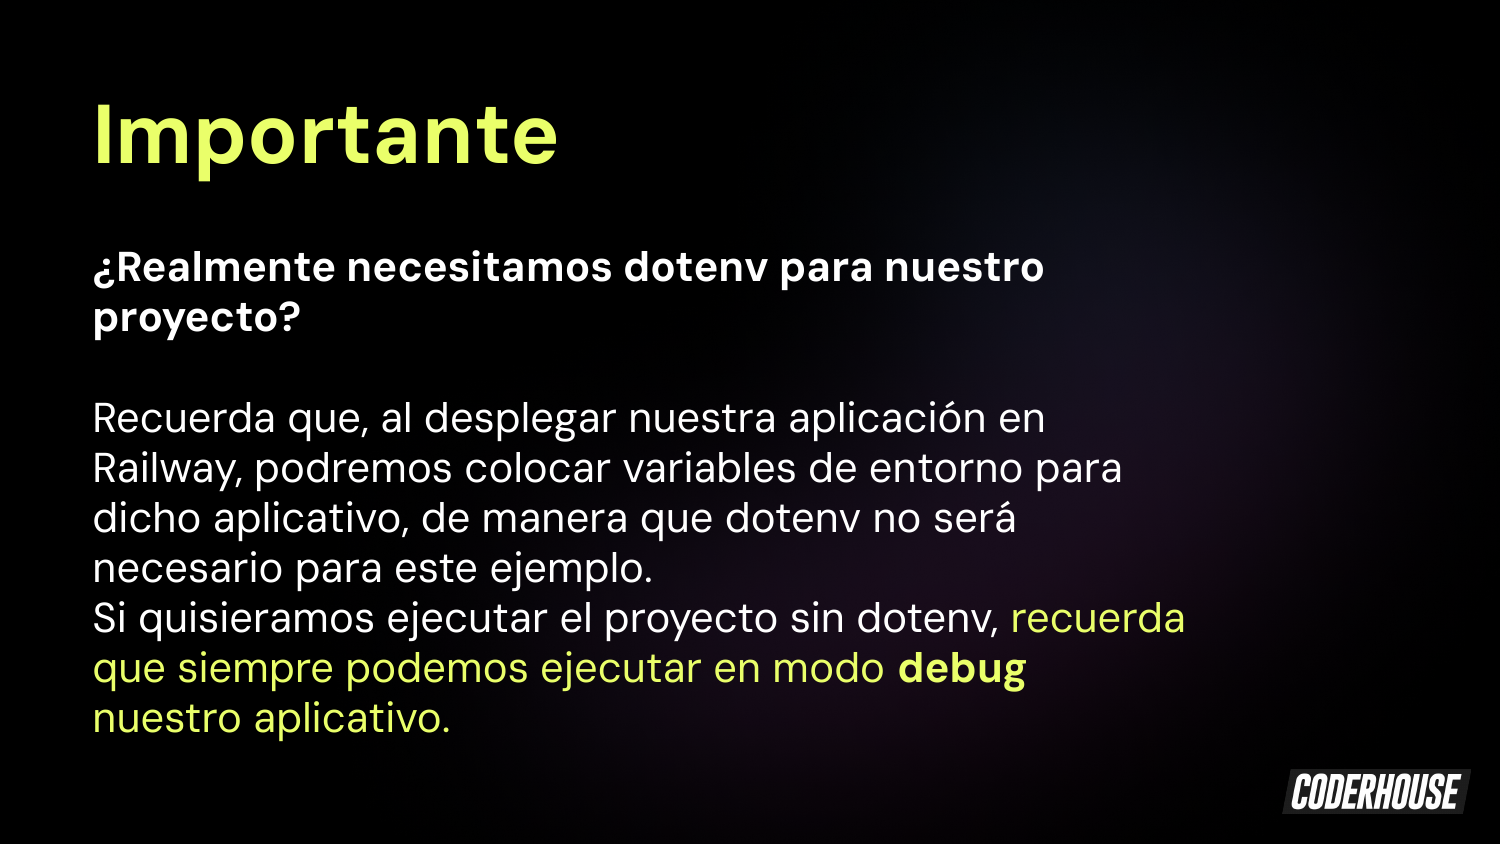

Importante
¿Realmente necesitamos dotenv para nuestro proyecto?

Recuerda que, al desplegar nuestra aplicación en Railway, podremos colocar variables de entorno para dicho aplicativo, de manera que dotenv no será necesario para este ejemplo.
Si quisieramos ejecutar el proyecto sin dotenv, recuerda que siempre podemos ejecutar en modo debug nuestro aplicativo.